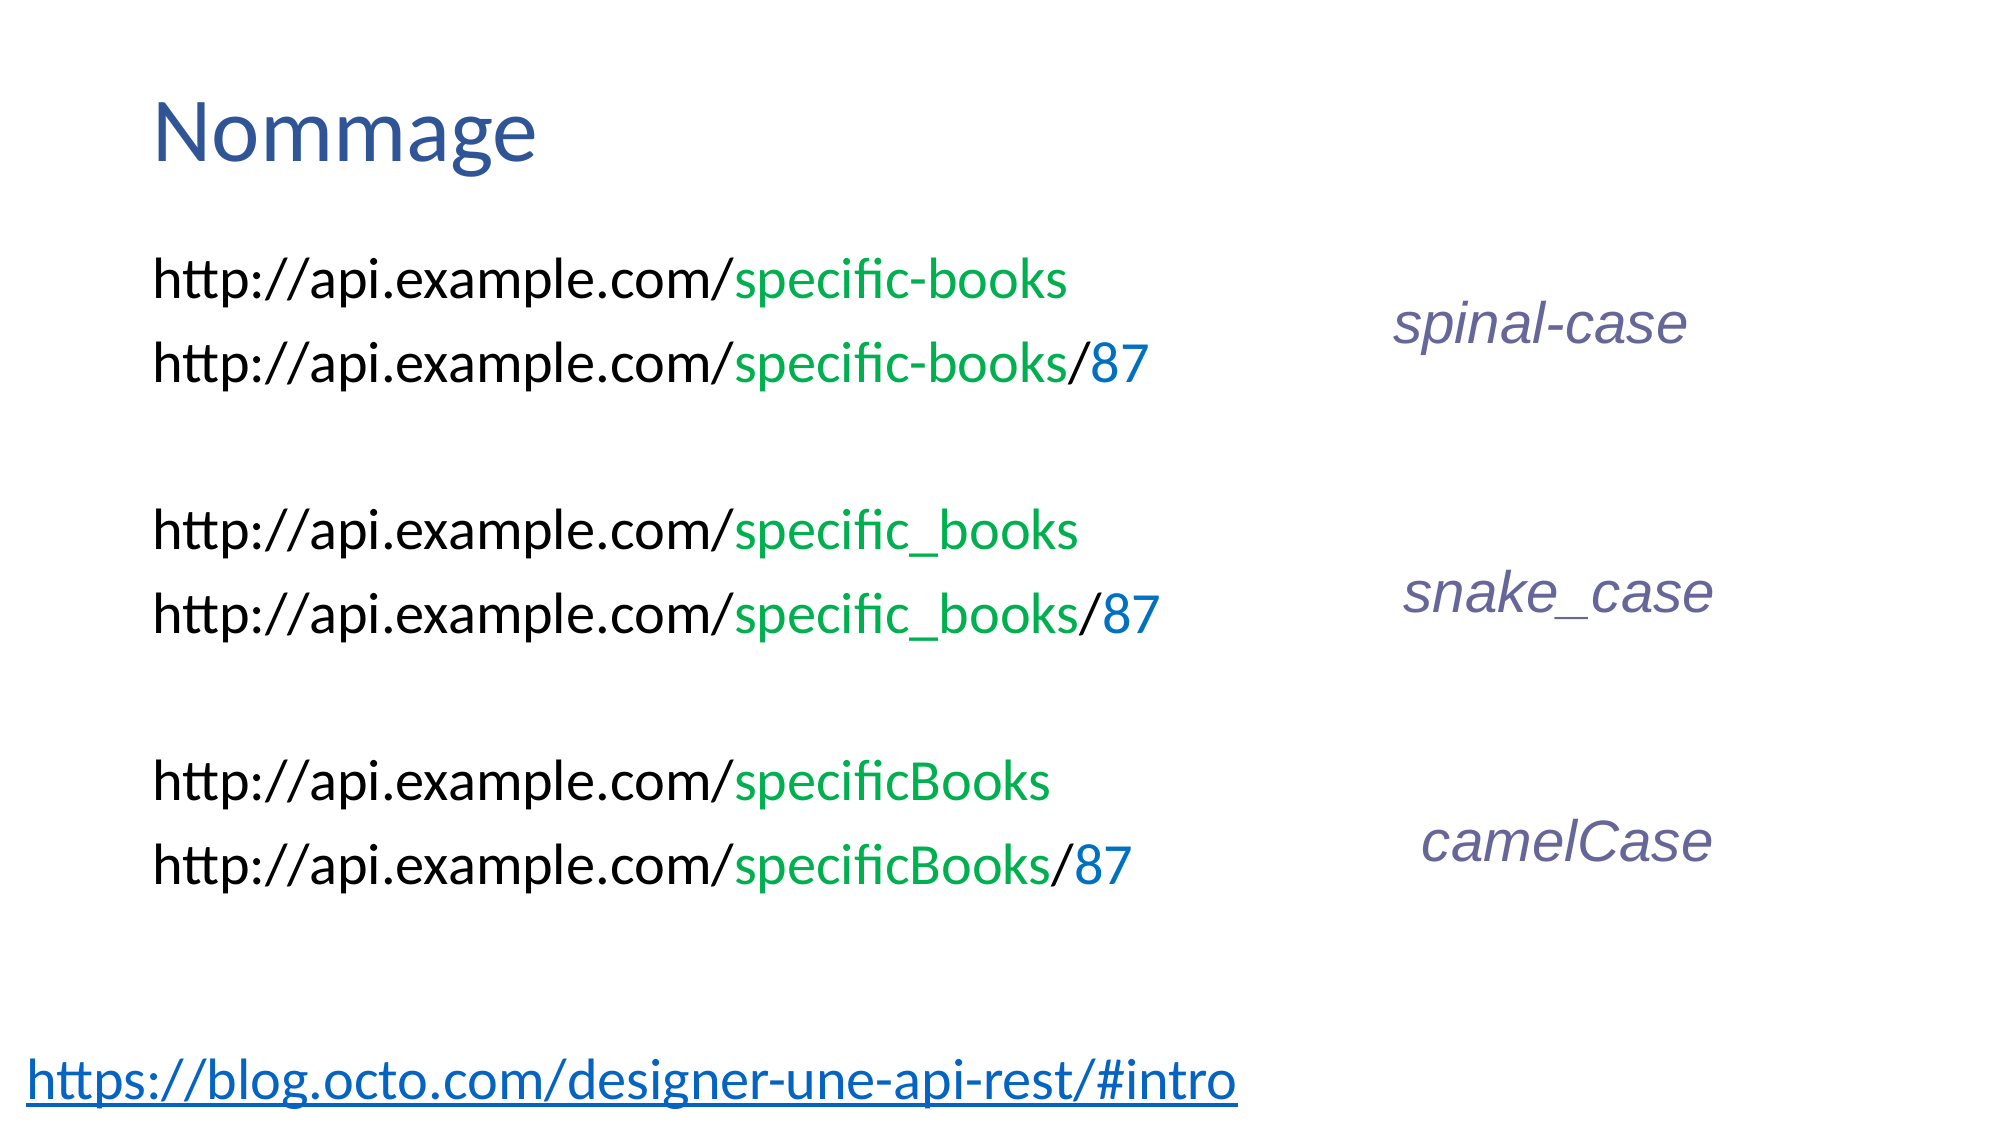

# Nommage
http://api.example.com/specific-books
http://api.example.com/specific-books/87

http://api.example.com/specific_books
http://api.example.com/specific_books/87

http://api.example.com/specificBooks
http://api.example.com/specificBooks/87

spinal-case
snake_case
camelCase
https://blog.octo.com/designer-une-api-rest/#intro